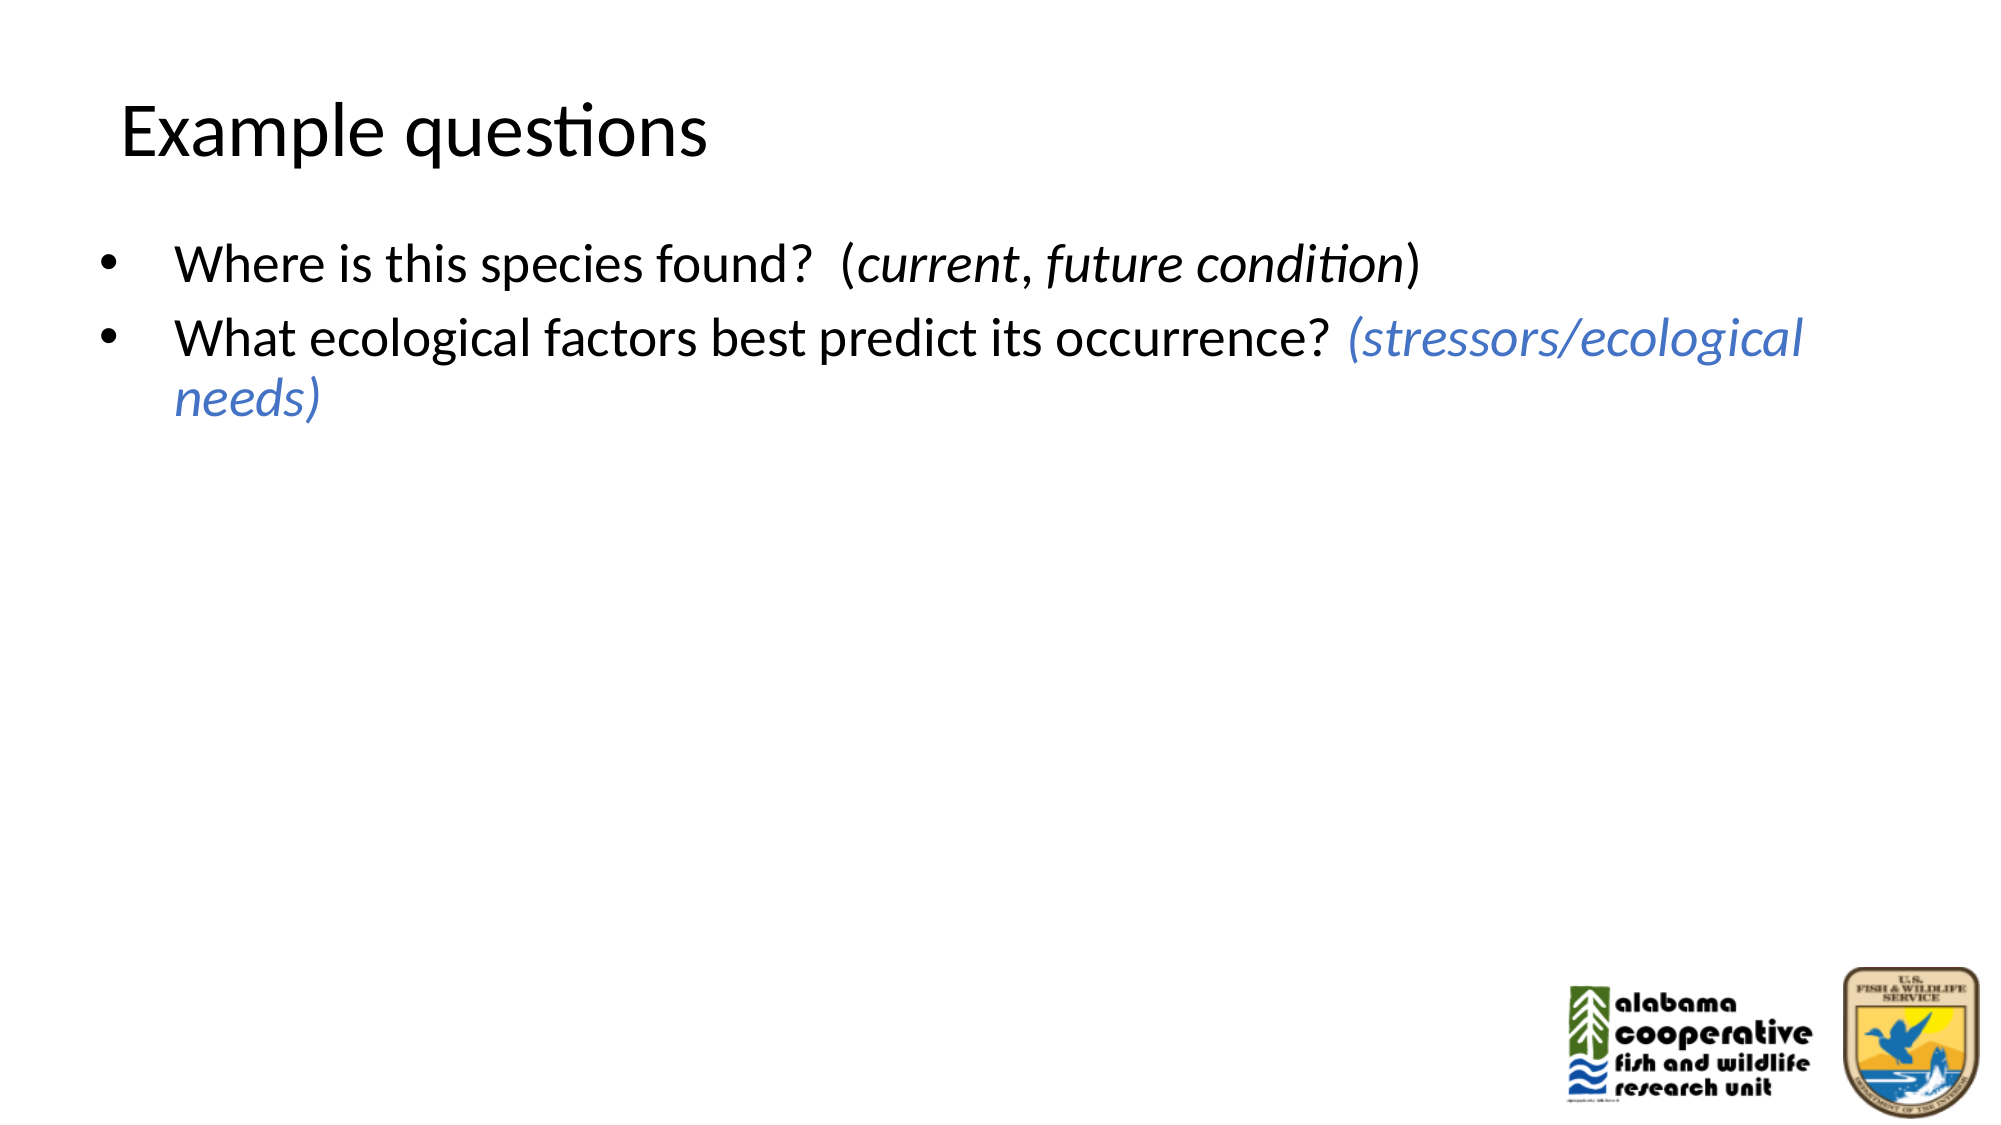

# Example questions
Where is this species found?  (current, future condition)
What ecological factors best predict its occurrence? (stressors/ecological needs)